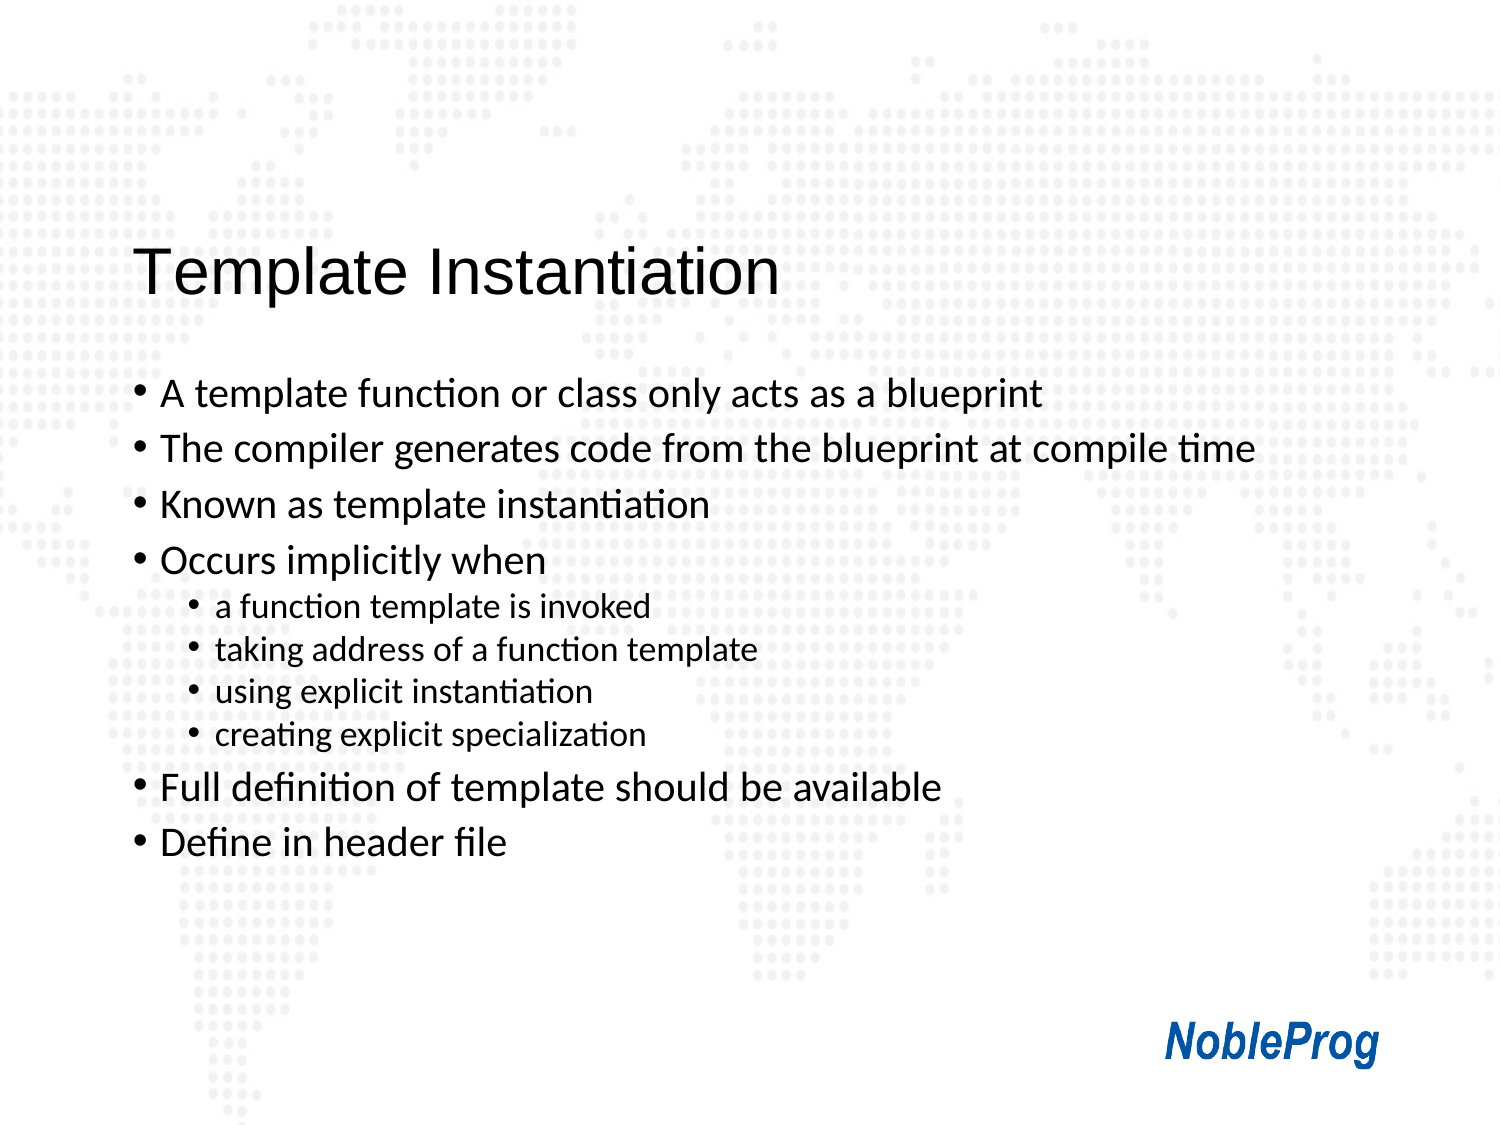

# Template Instantiation
A template function or class only acts as a blueprint
The compiler generates code from the blueprint at compile time
Known as template instantiation
Occurs implicitly when
a function template is invoked
taking address of a function template
using explicit instantiation
creating explicit specialization
Full definition of template should be available
Define in header file